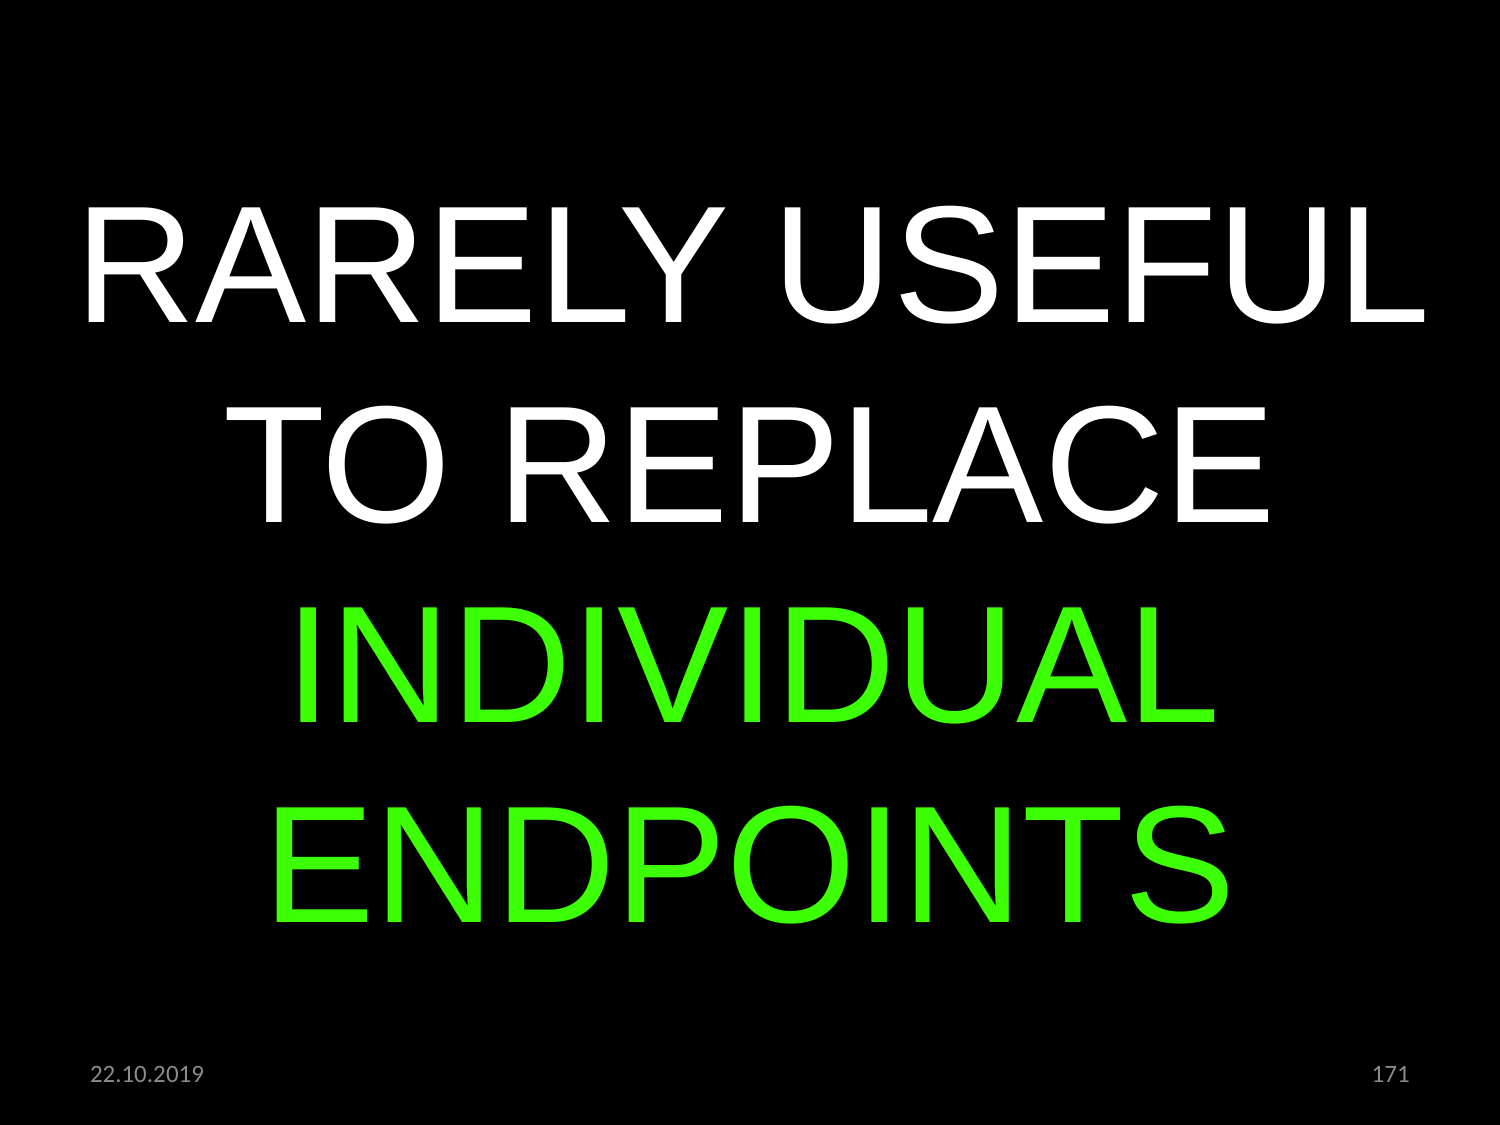

RARELY USEFUL TO REPLACE INDIVIDUAL ENDPOINTS
22.10.2019
171